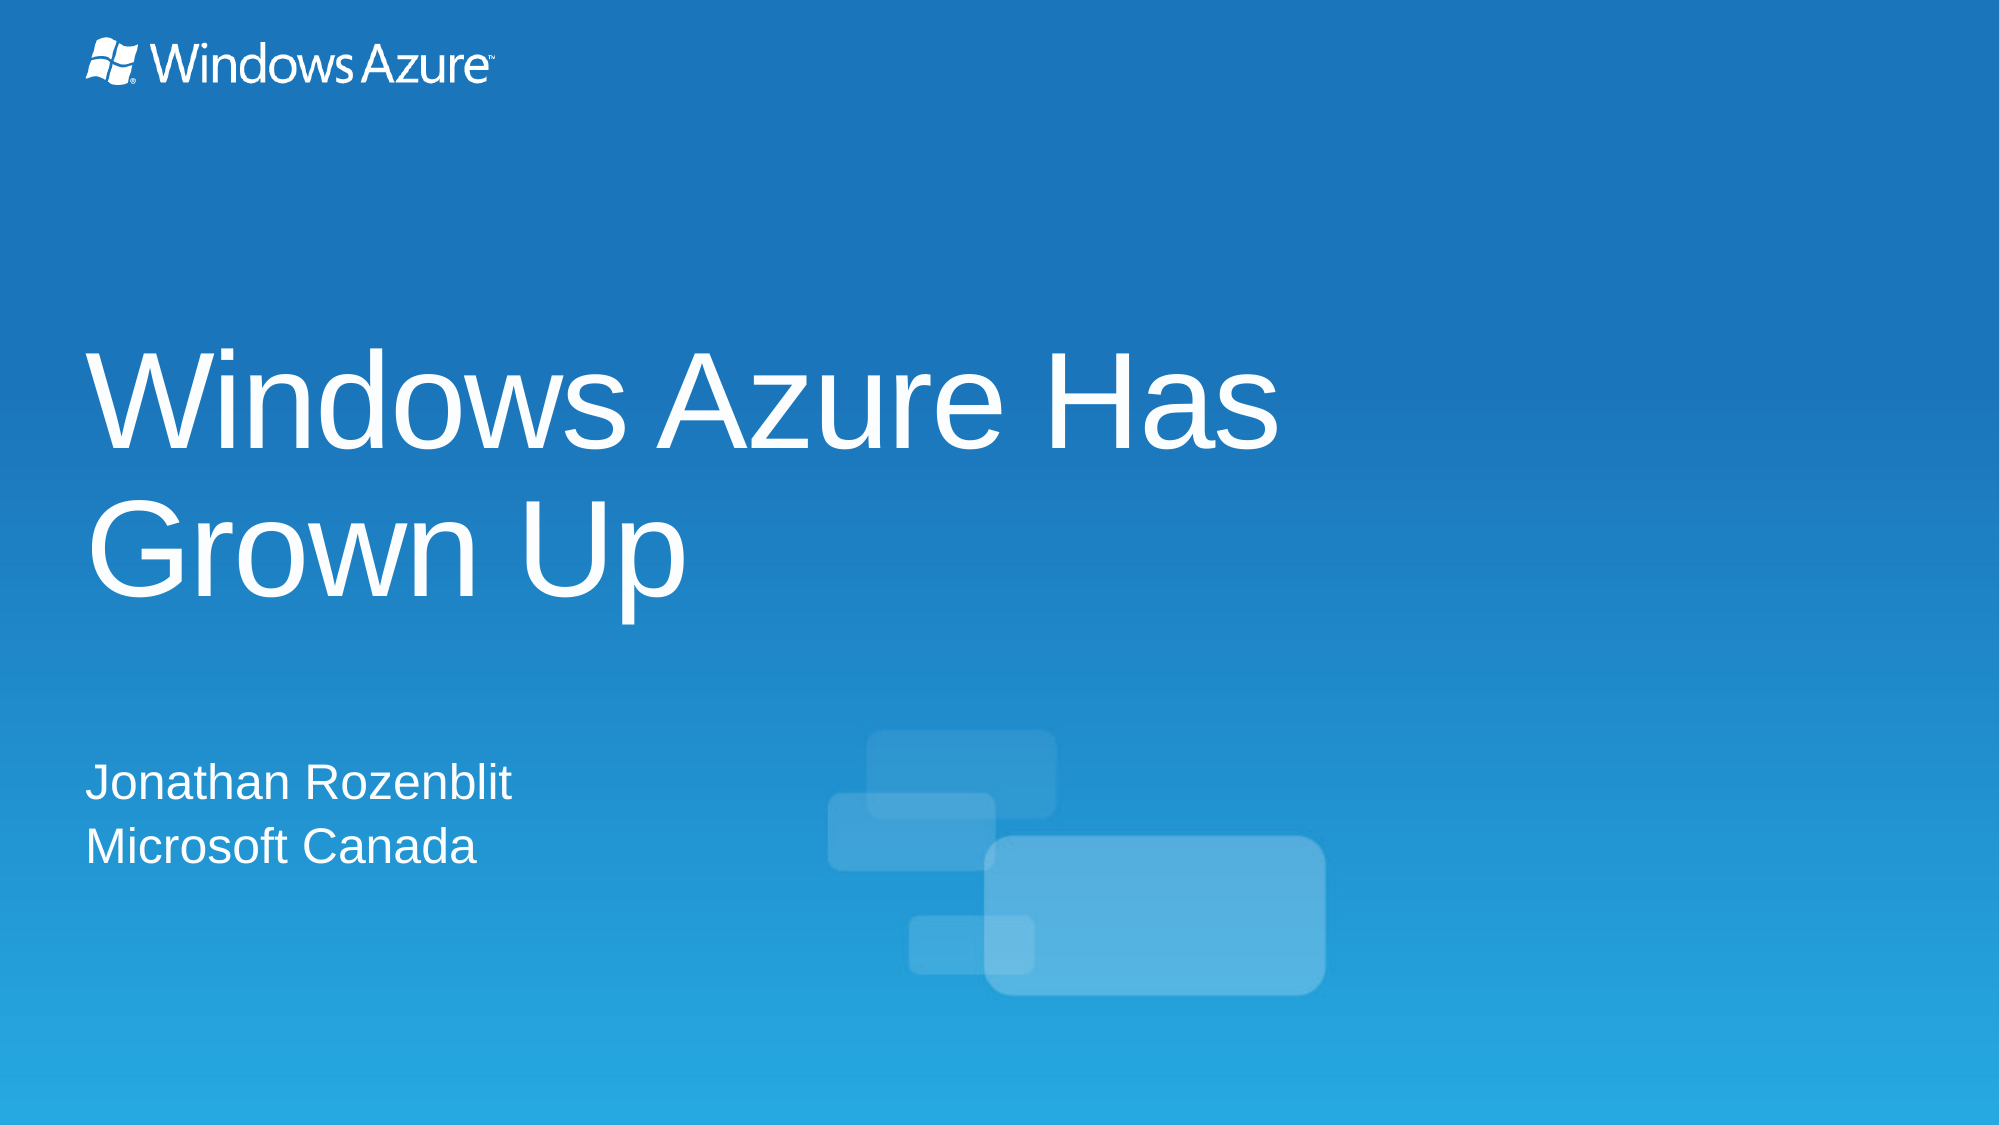

# Windows Azure Has Grown Up
Jonathan Rozenblit
Microsoft Canada